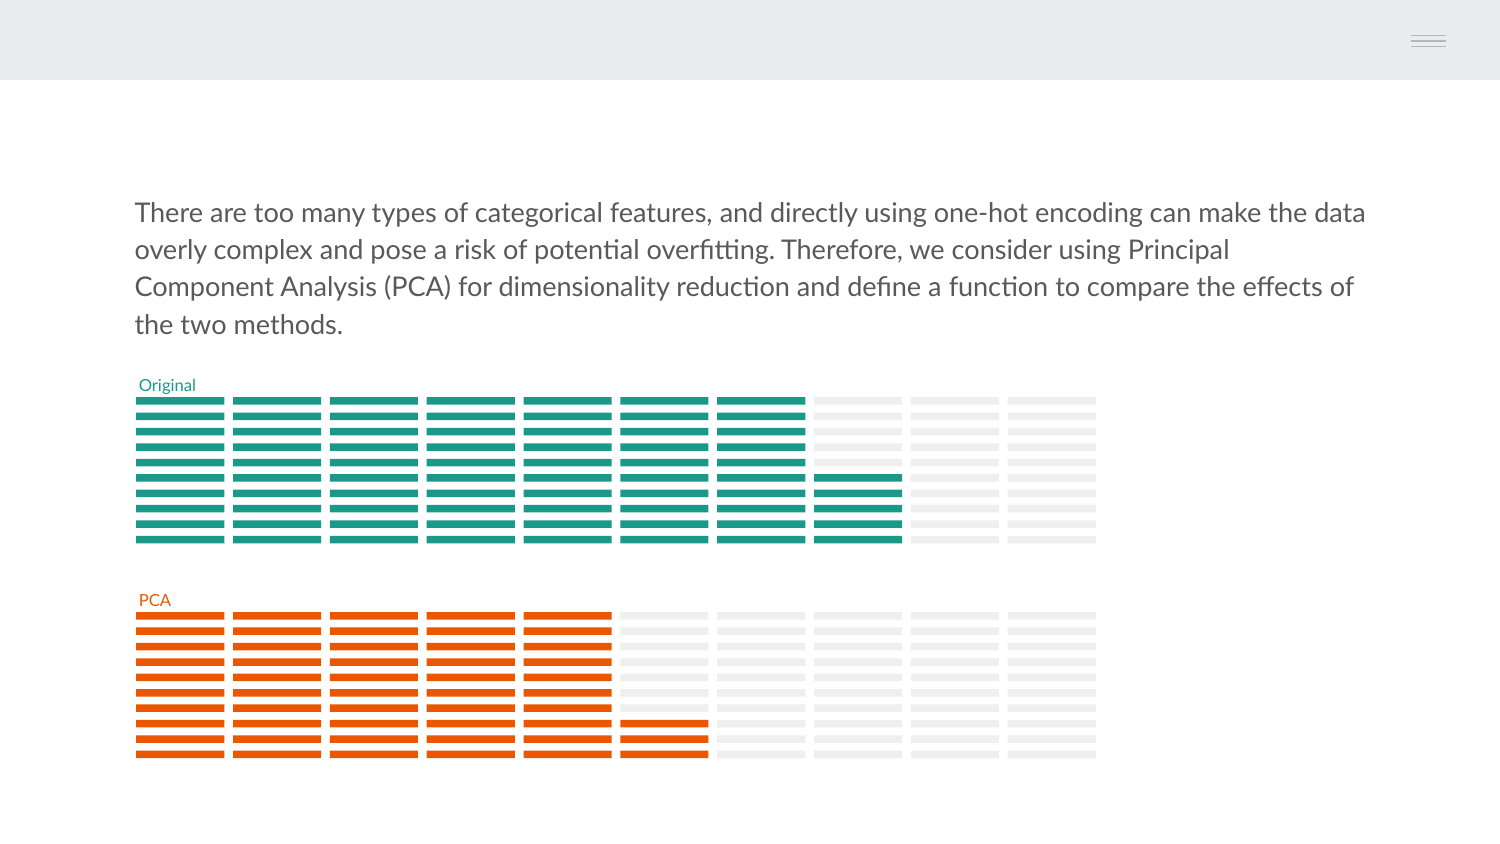

There are too many types of categorical features, and directly using one-hot encoding can make the data overly complex and pose a risk of potential overfitting. Therefore, we consider using Principal Component Analysis (PCA) for dimensionality reduction and define a function to compare the effects of the two methods.

Original

PCA